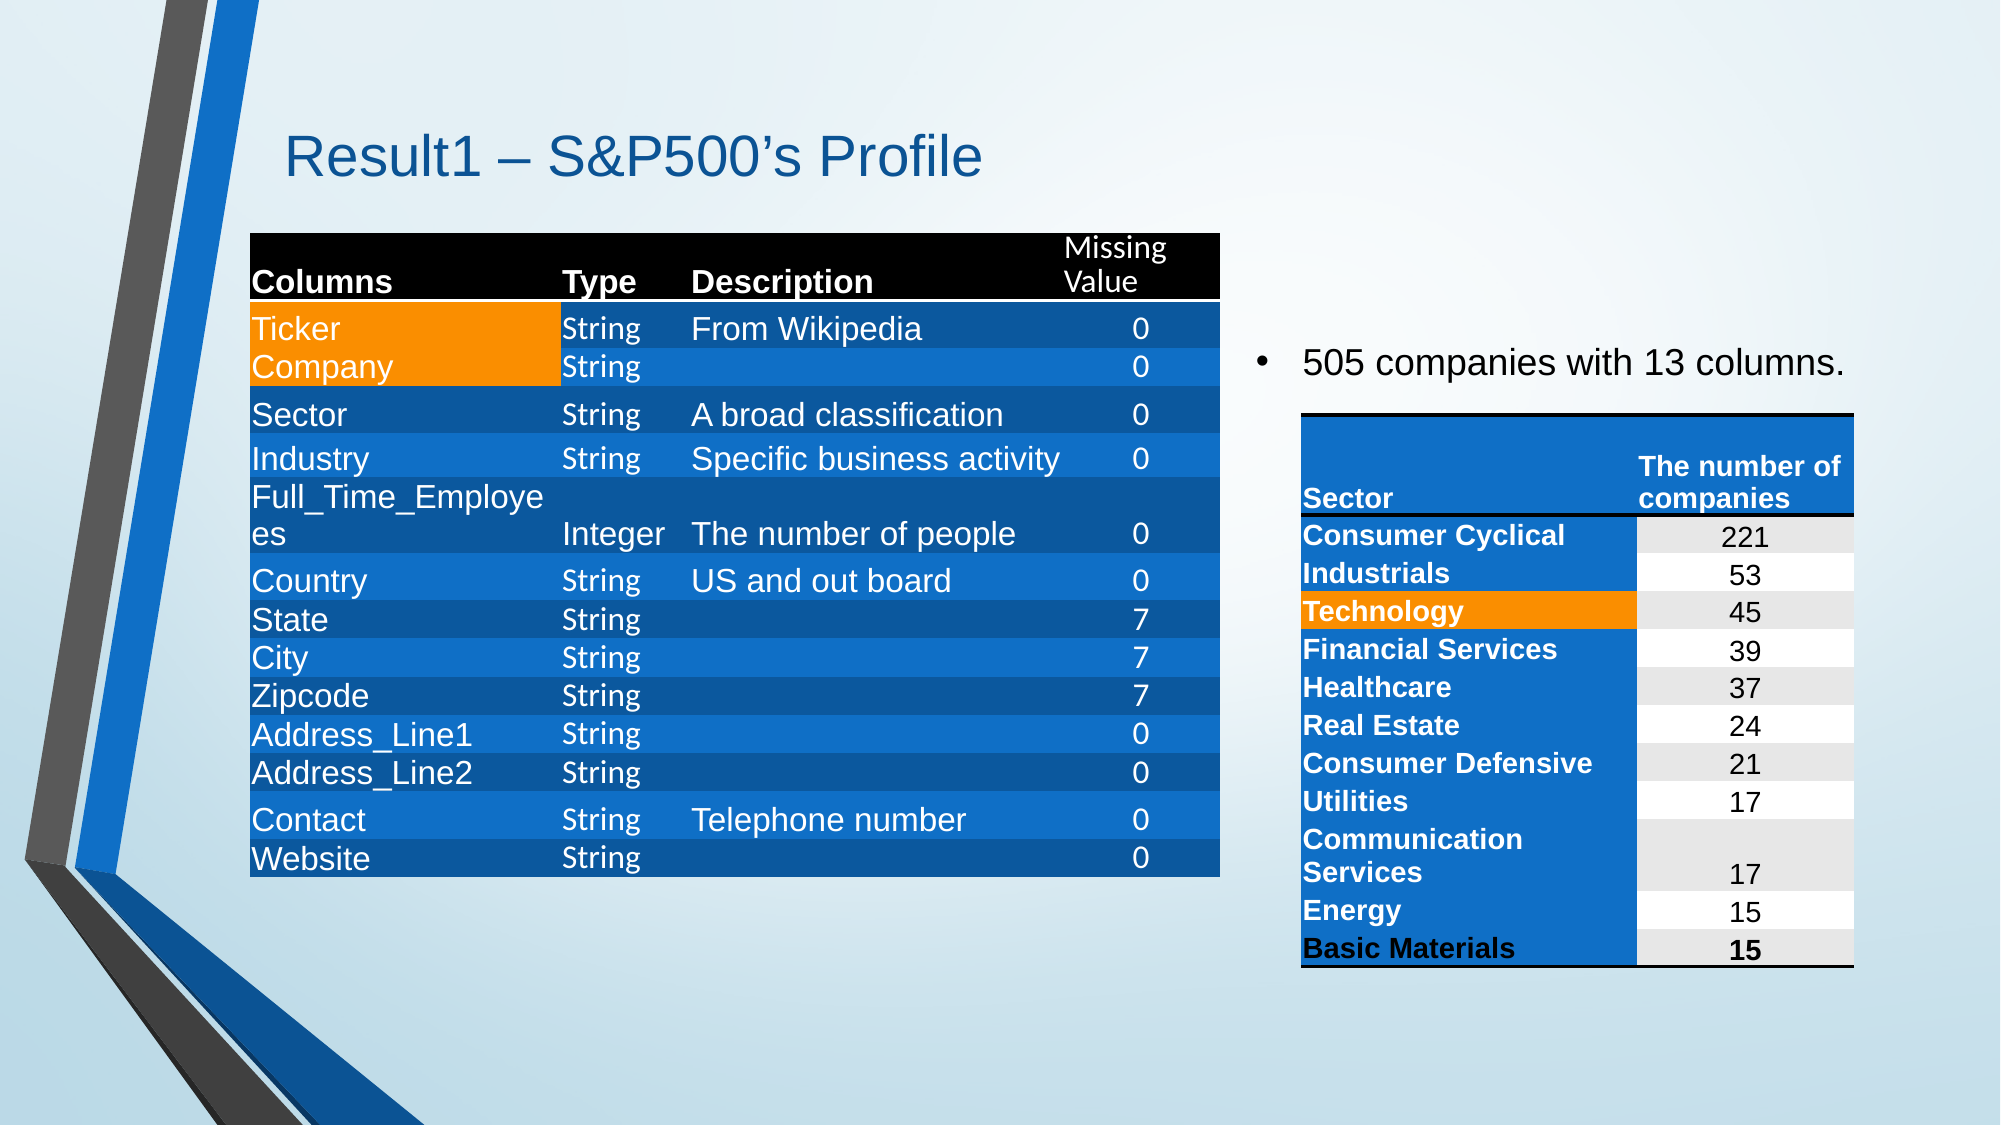

Result1 – S&P500’s Profile
| Columns | Type | Description | Missing Value |
| --- | --- | --- | --- |
| Ticker | String | From Wikipedia | 0 |
| Company | String |  | 0 |
| Sector | String | A broad classification | 0 |
| Industry | String | Specific business activity | 0 |
| Full\_Time\_Employees | Integer | The number of people | 0 |
| Country | String | US and out board | 0 |
| State | String |  | 7 |
| City | String |  | 7 |
| Zipcode | String |  | 7 |
| Address\_Line1 | String |  | 0 |
| Address\_Line2 | String |  | 0 |
| Contact | String | Telephone number | 0 |
| Website | String |  | 0 |
505 companies with 13 columns.
| Sector | The number of companies |
| --- | --- |
| Consumer Cyclical | 221 |
| Industrials | 53 |
| Technology | 45 |
| Financial Services | 39 |
| Healthcare | 37 |
| Real Estate | 24 |
| Consumer Defensive | 21 |
| Utilities | 17 |
| Communication Services | 17 |
| Energy | 15 |
| Basic Materials | 15 |